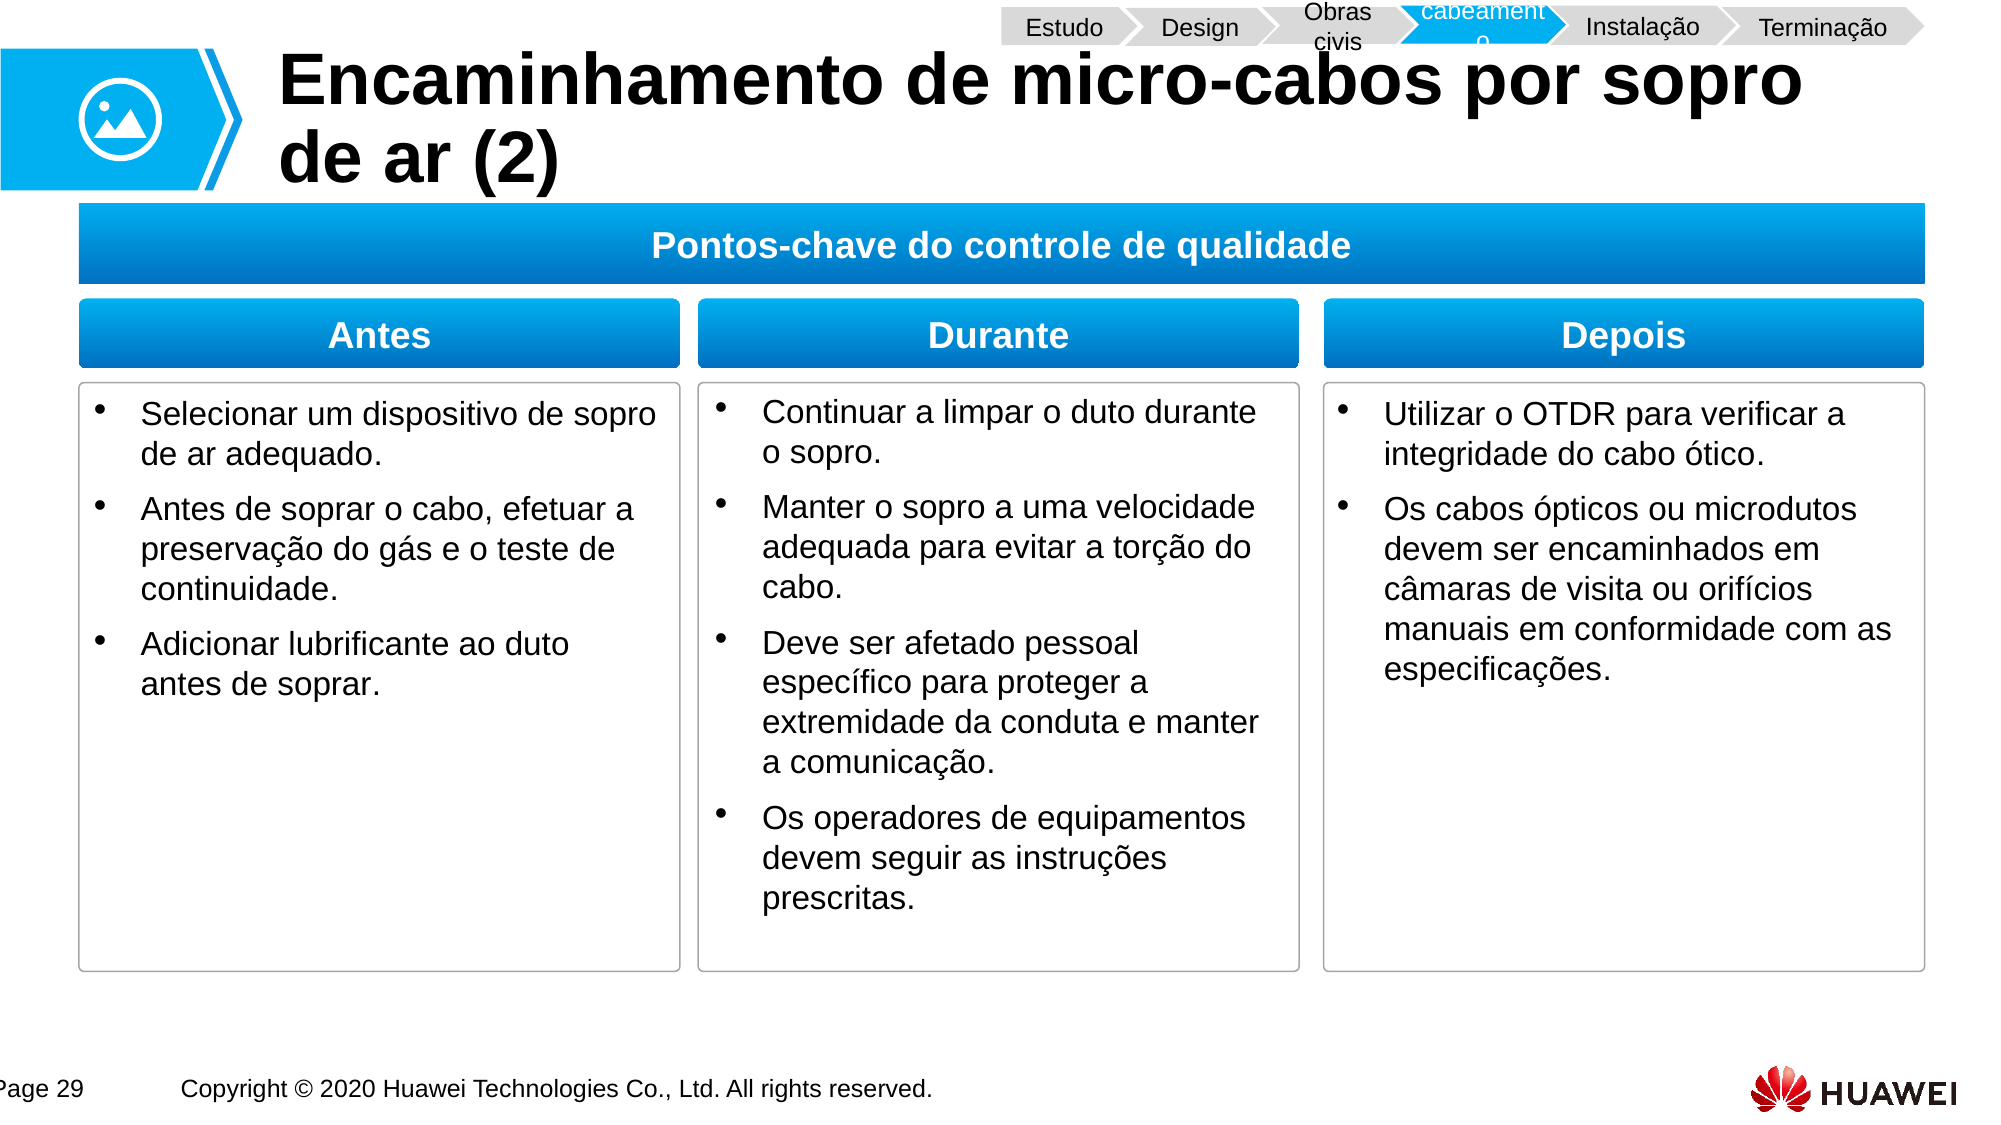

cabeamento
Instalação
Estudo
Terminação
Obras civis
Design
# Encaminhamento de micro-cabos por sopro de ar (2)
Pontos-chave do controle de qualidade
Antes
Depois
Durante

Continuar a limpar o duto durante o sopro.
Manter o sopro a uma velocidade adequada para evitar a torção do cabo.
Deve ser afetado pessoal específico para proteger a extremidade da conduta e manter a comunicação.
Os operadores de equipamentos devem seguir as instruções prescritas.
Selecionar um dispositivo de sopro de ar adequado.
Antes de soprar o cabo, efetuar a preservação do gás e o teste de continuidade.
Adicionar lubrificante ao duto antes de soprar.
Utilizar o OTDR para verificar a integridade do cabo ótico.
Os cabos ópticos ou microdutos devem ser encaminhados em câmaras de visita ou orifícios manuais em conformidade com as especificações.